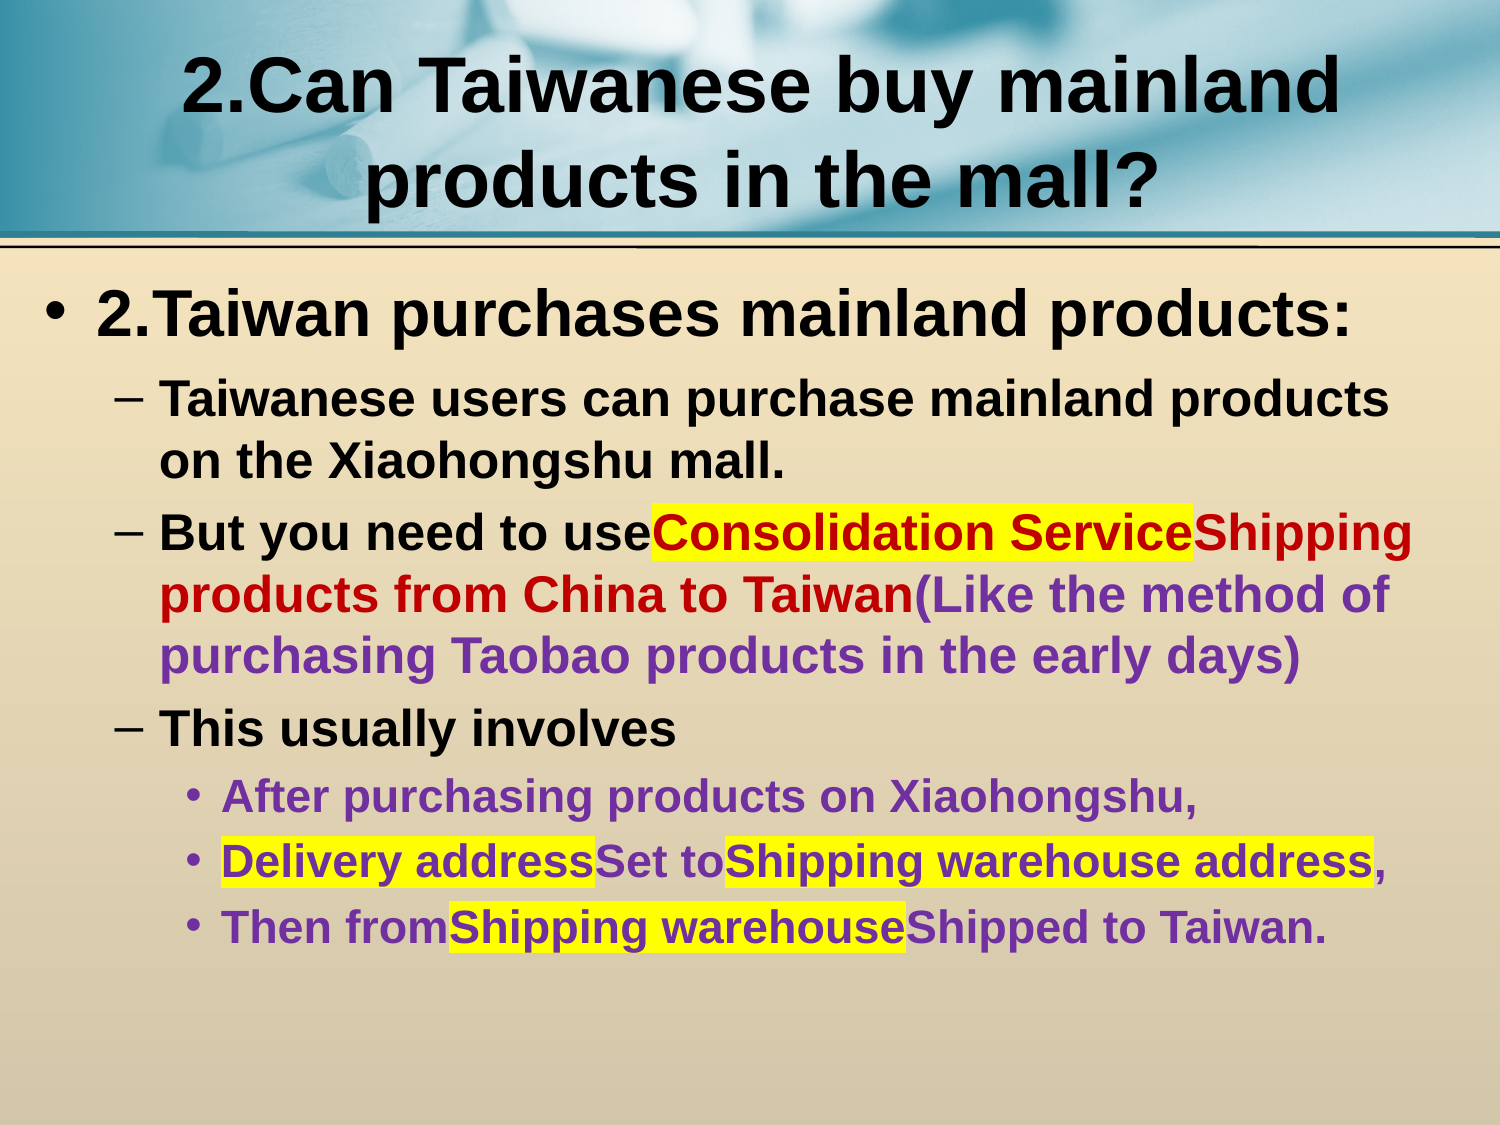

# 2.Can Taiwanese buy mainland products in the mall?
2.Taiwan purchases mainland products:
Taiwanese users can purchase mainland products on the Xiaohongshu mall.
But you need to useConsolidation ServiceShipping products from China to Taiwan(Like the method of purchasing Taobao products in the early days)
This usually involves
After purchasing products on Xiaohongshu,
Delivery addressSet toShipping warehouse address,
Then fromShipping warehouseShipped to Taiwan.